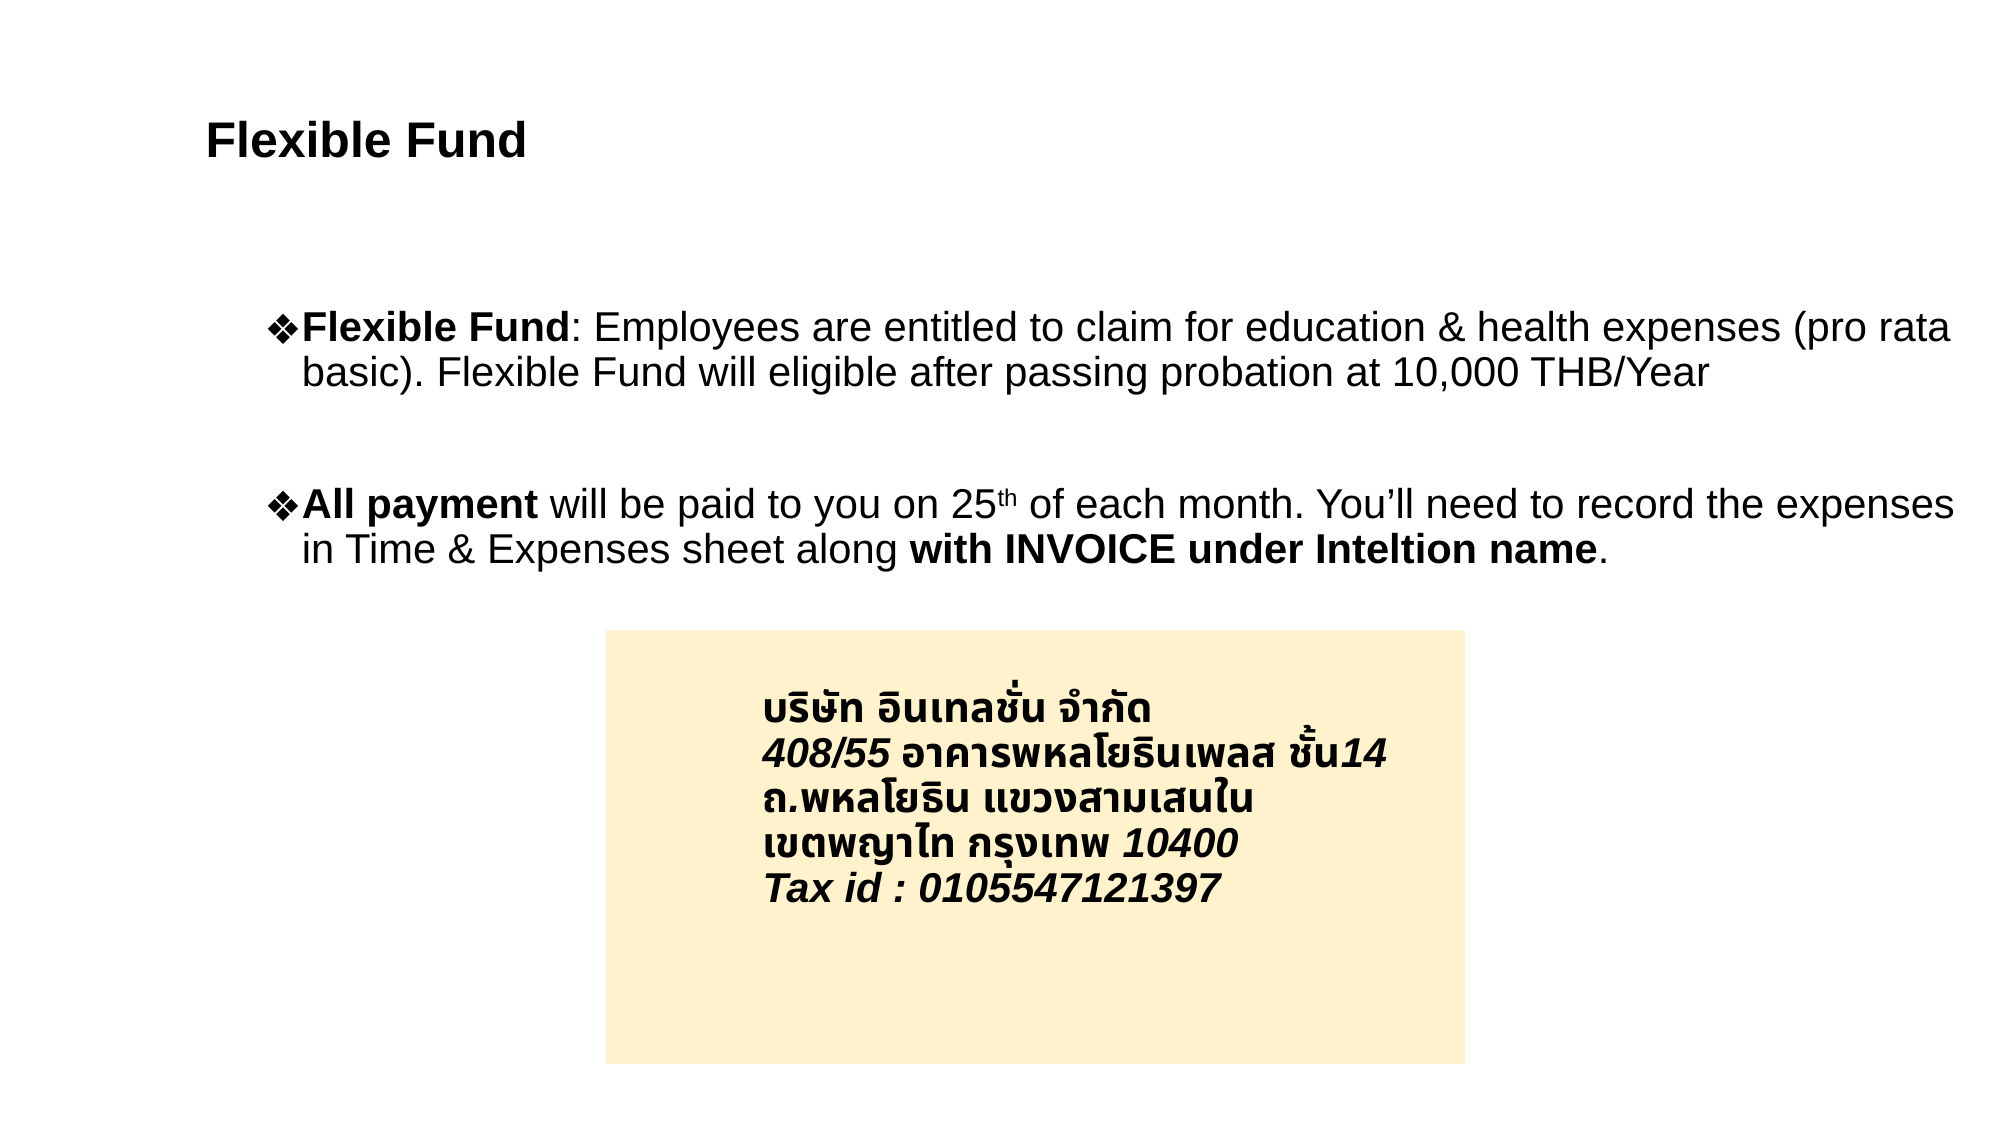

Flexible Fund
Flexible Fund: Employees are entitled to claim for education & health expenses (pro rata basic). Flexible Fund will eligible after passing probation at 10,000 THB/Year

All payment will be paid to you on 25th of each month. You’ll need to record the expenses in Time & Expenses sheet along with INVOICE under Inteltion name.

				บริษัท อินเทลชั่น จำกัด
				408/55 อาคารพหลโยธินเพลส ชั้น14
				ถ.พหลโยธิน แขวงสามเสนใน
				เขตพญาไท กรุงเทพ 10400
			 	Tax id : 0105547121397